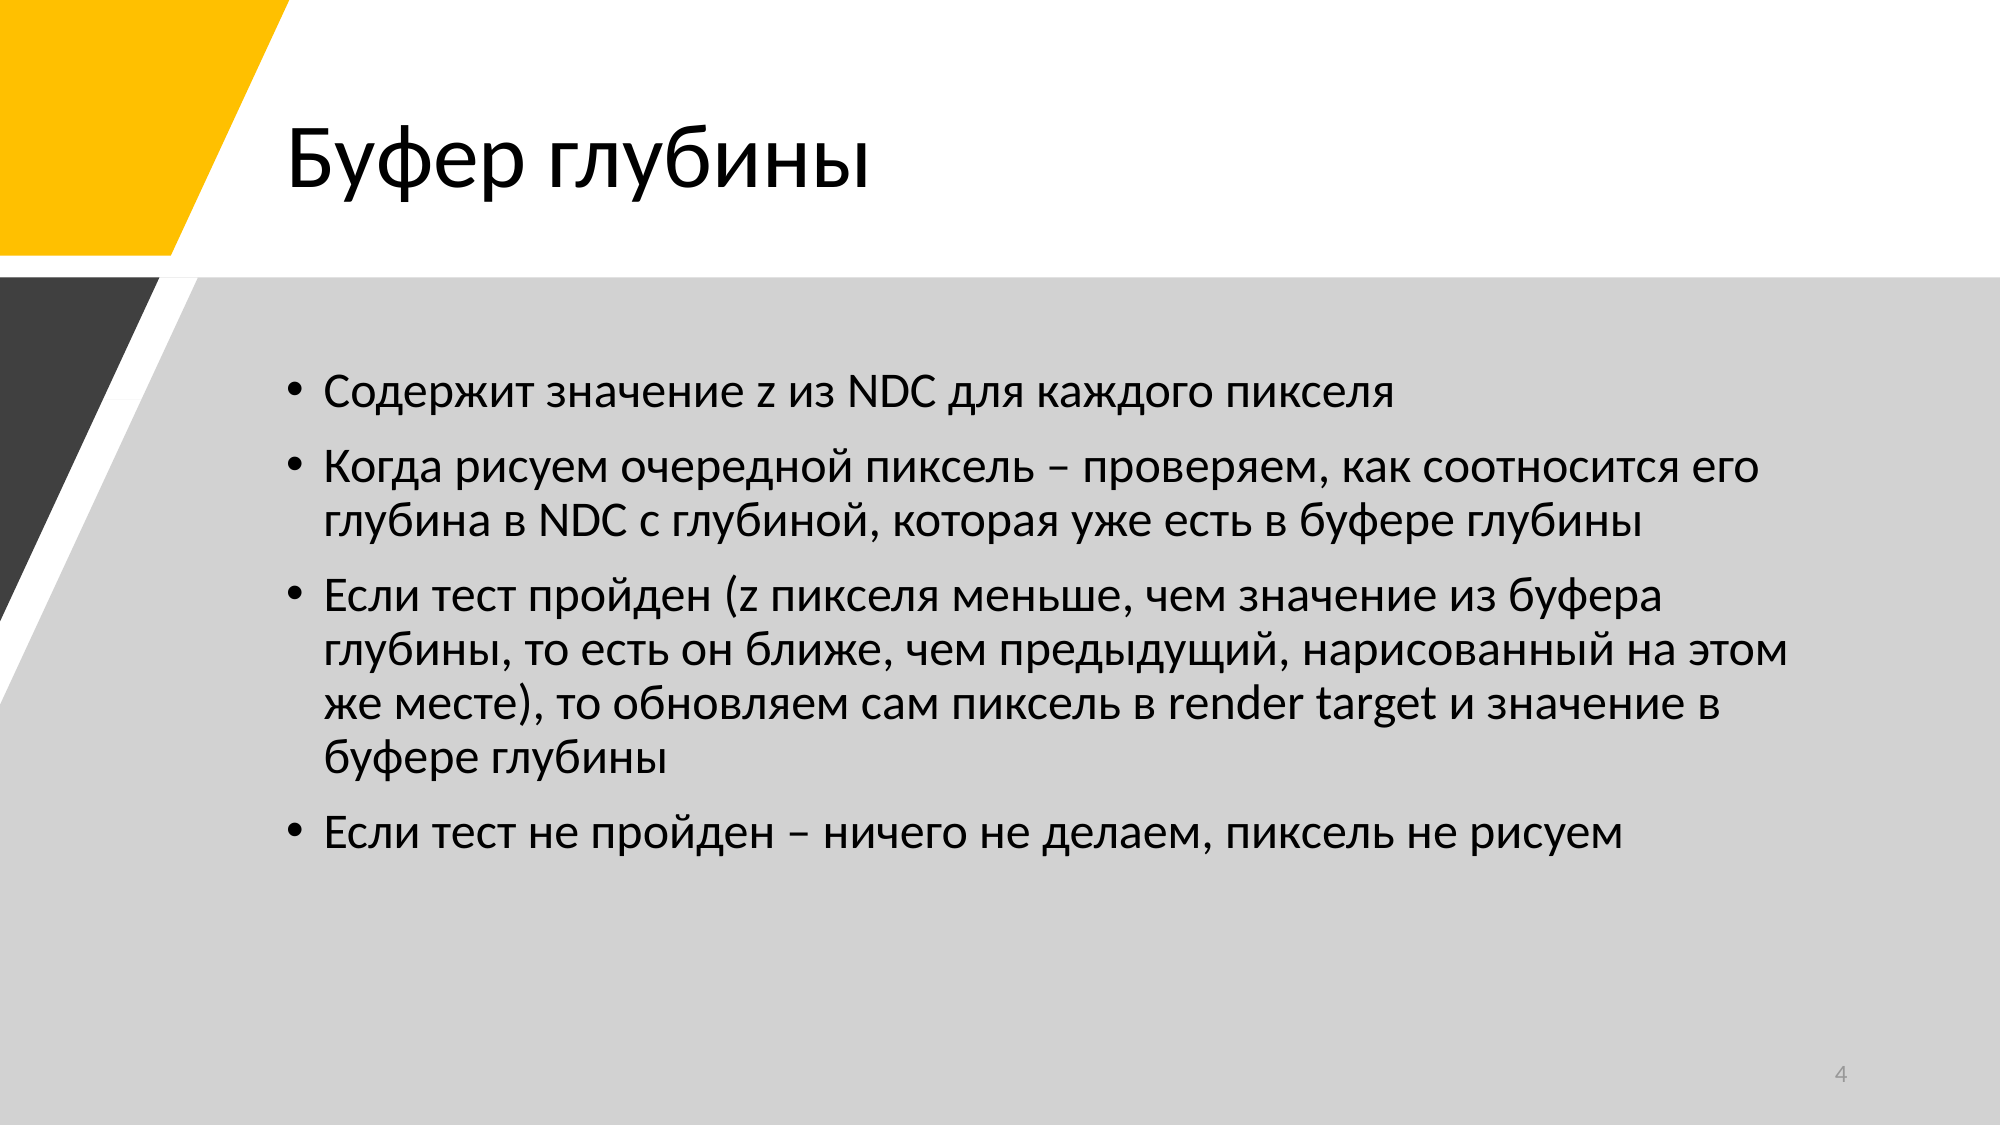

# Буфер глубины

Содержит значение z из NDC для каждого пикселя
Когда рисуем очередной пиксель – проверяем, как соотносится его глубина в NDC с глубиной, которая уже есть в буфере глубины
Если тест пройден (z пикселя меньше, чем значение из буфера глубины, то есть он ближе, чем предыдущий, нарисованный на этом же месте), то обновляем сам пиксель в render target и значение в буфере глубины
Если тест не пройден – ничего не делаем, пиксель не рисуем
4